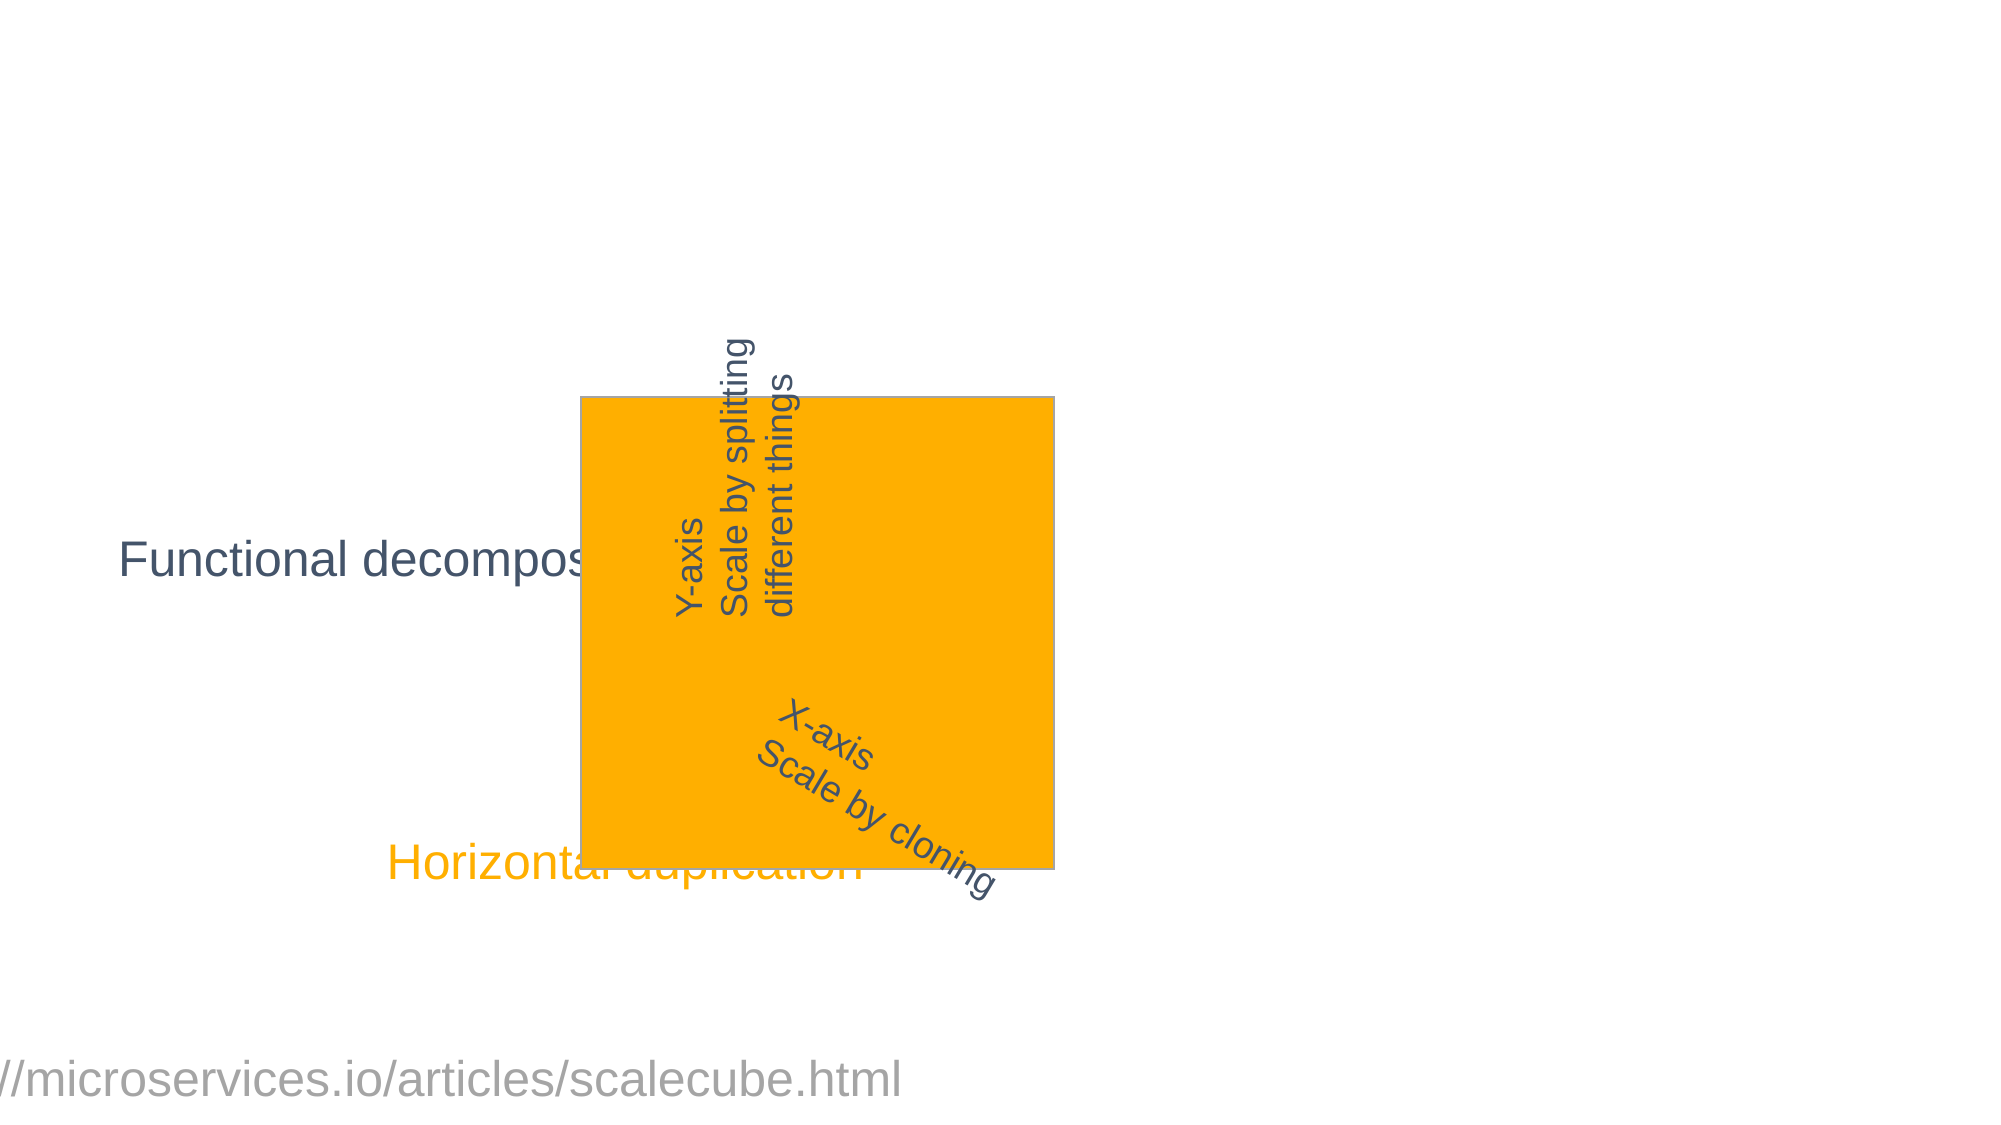

Y-axis
Scale by splitting
different things

Functional decomposition
X-axis
Scale by cloning
Horizontal duplication
http://microservices.io/articles/scalecube.html